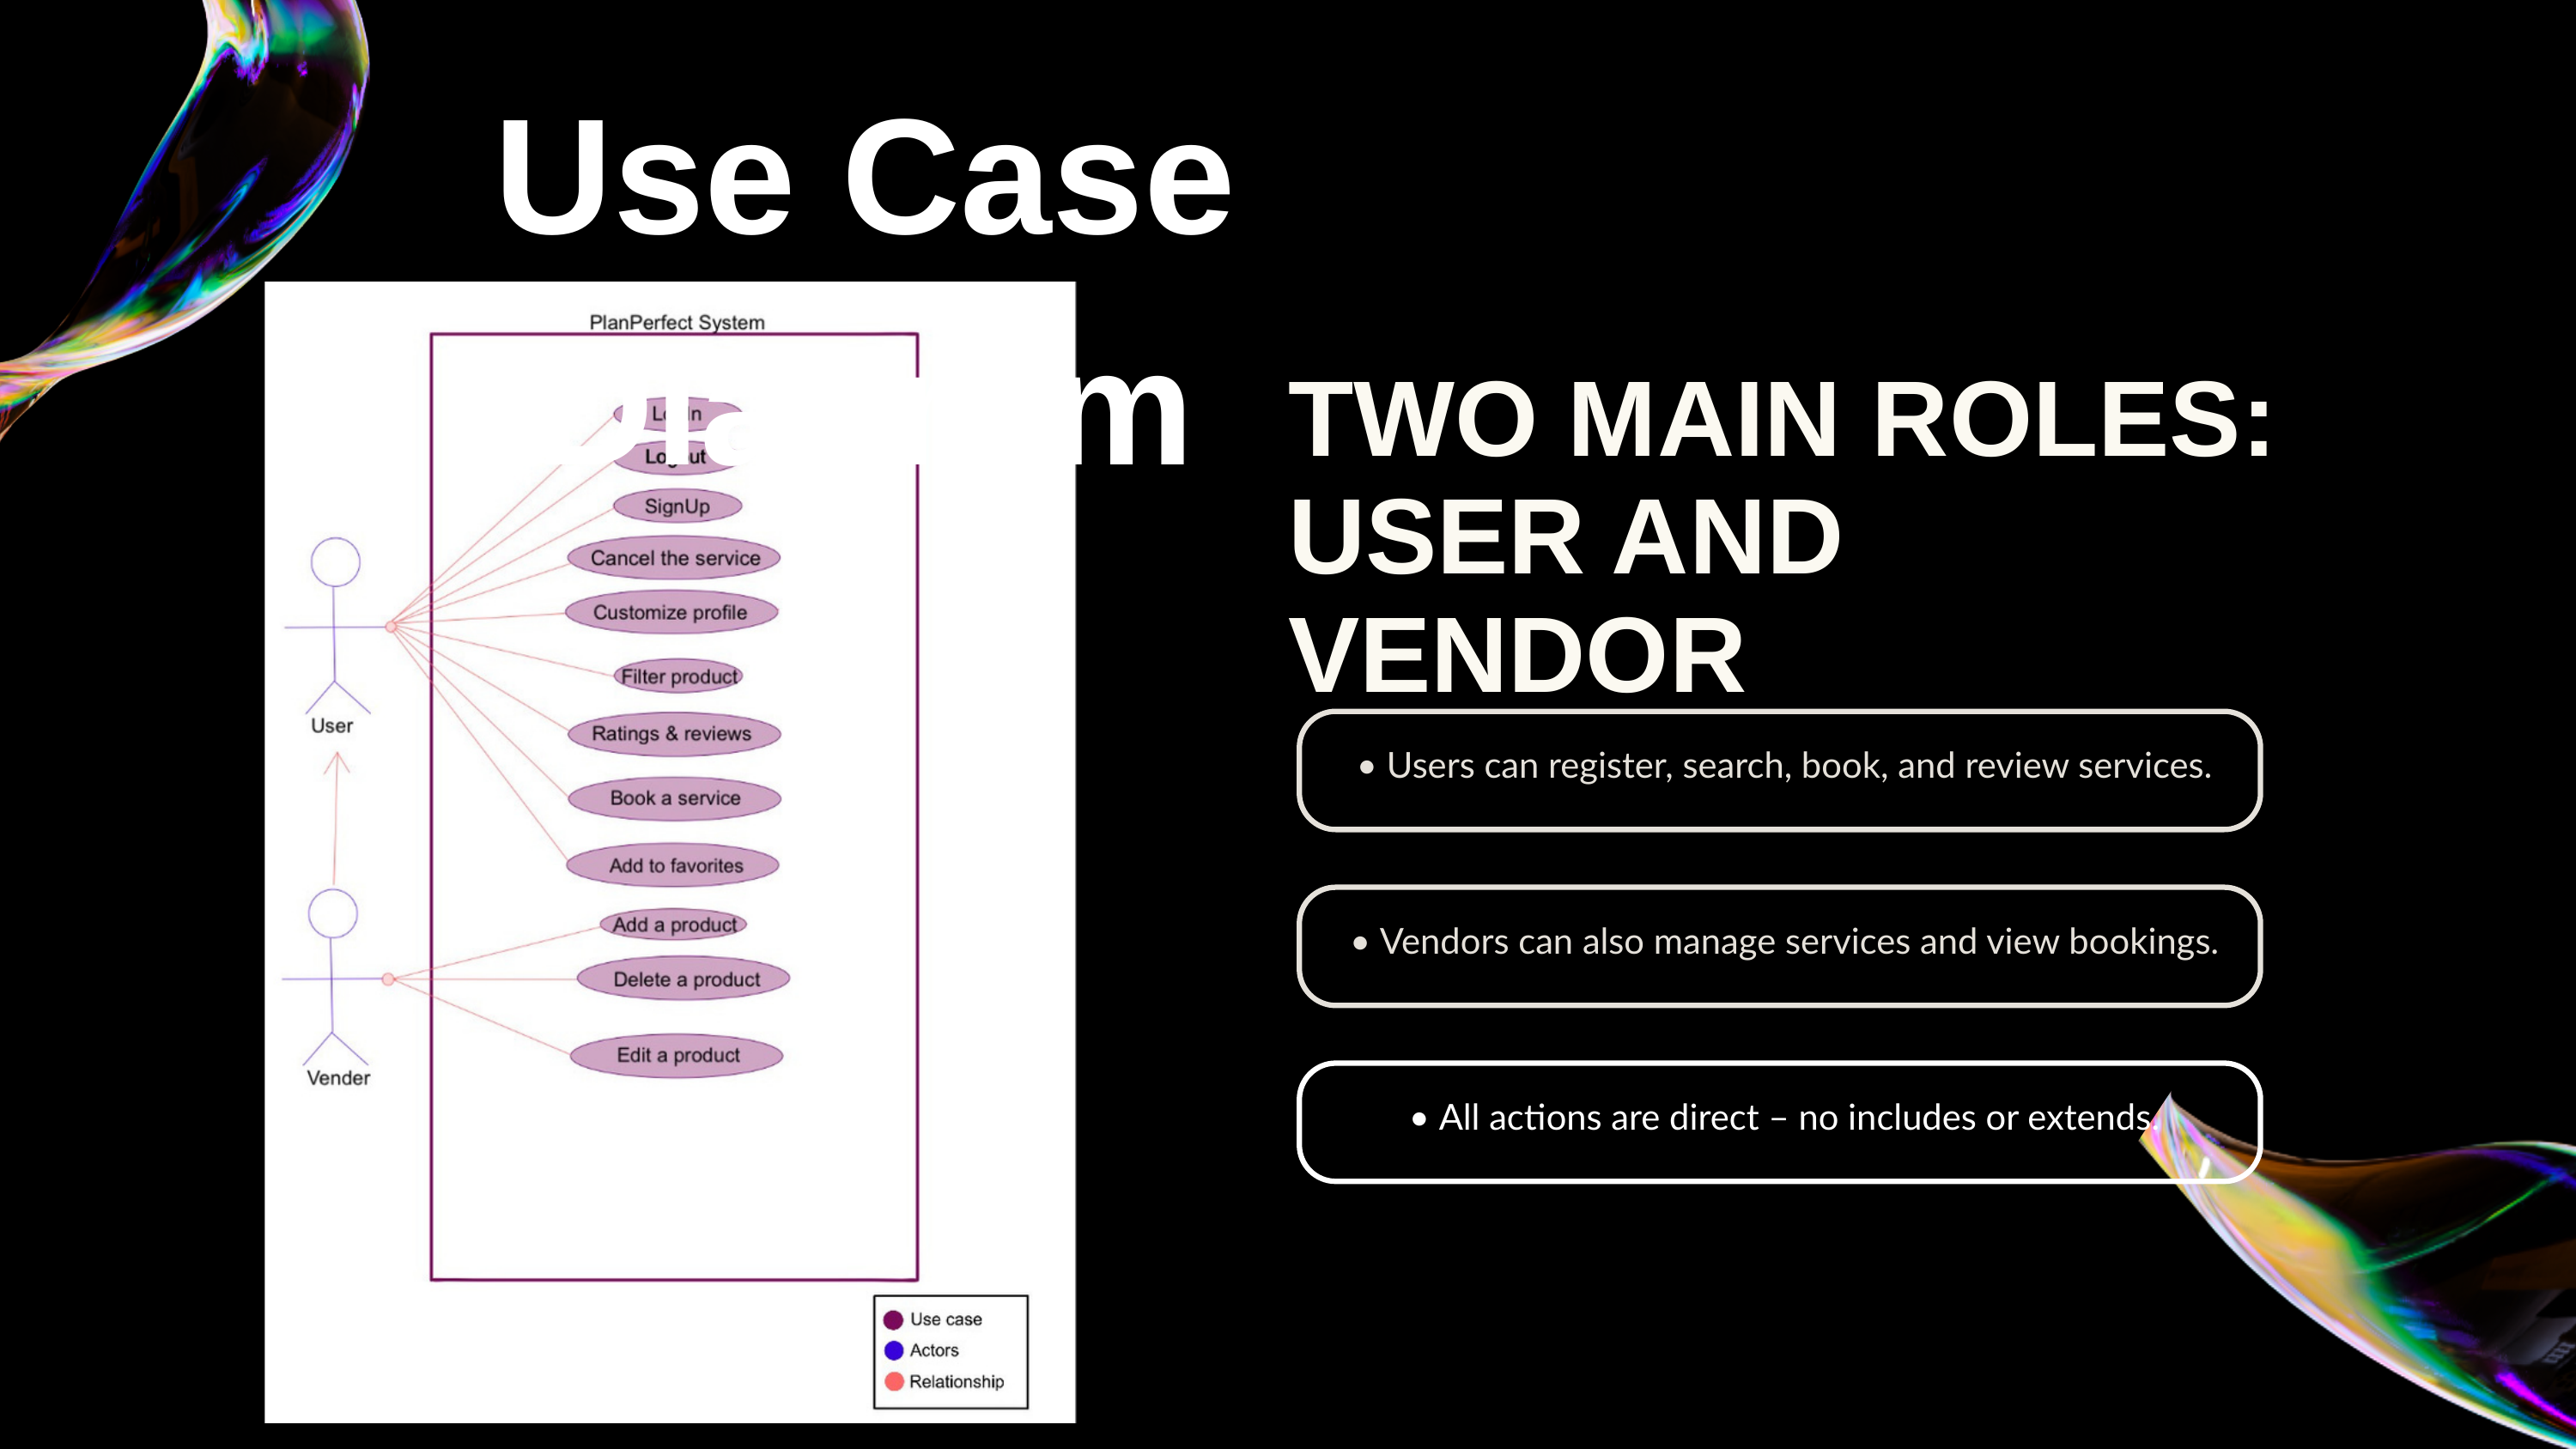

Use Case Diagram

TWO MAIN ROLES: USER AND VENDOR

 • Users can register, search, book, and review services.

 • Vendors can also manage services and view bookings.

 • All actions are direct – no includes or extends.